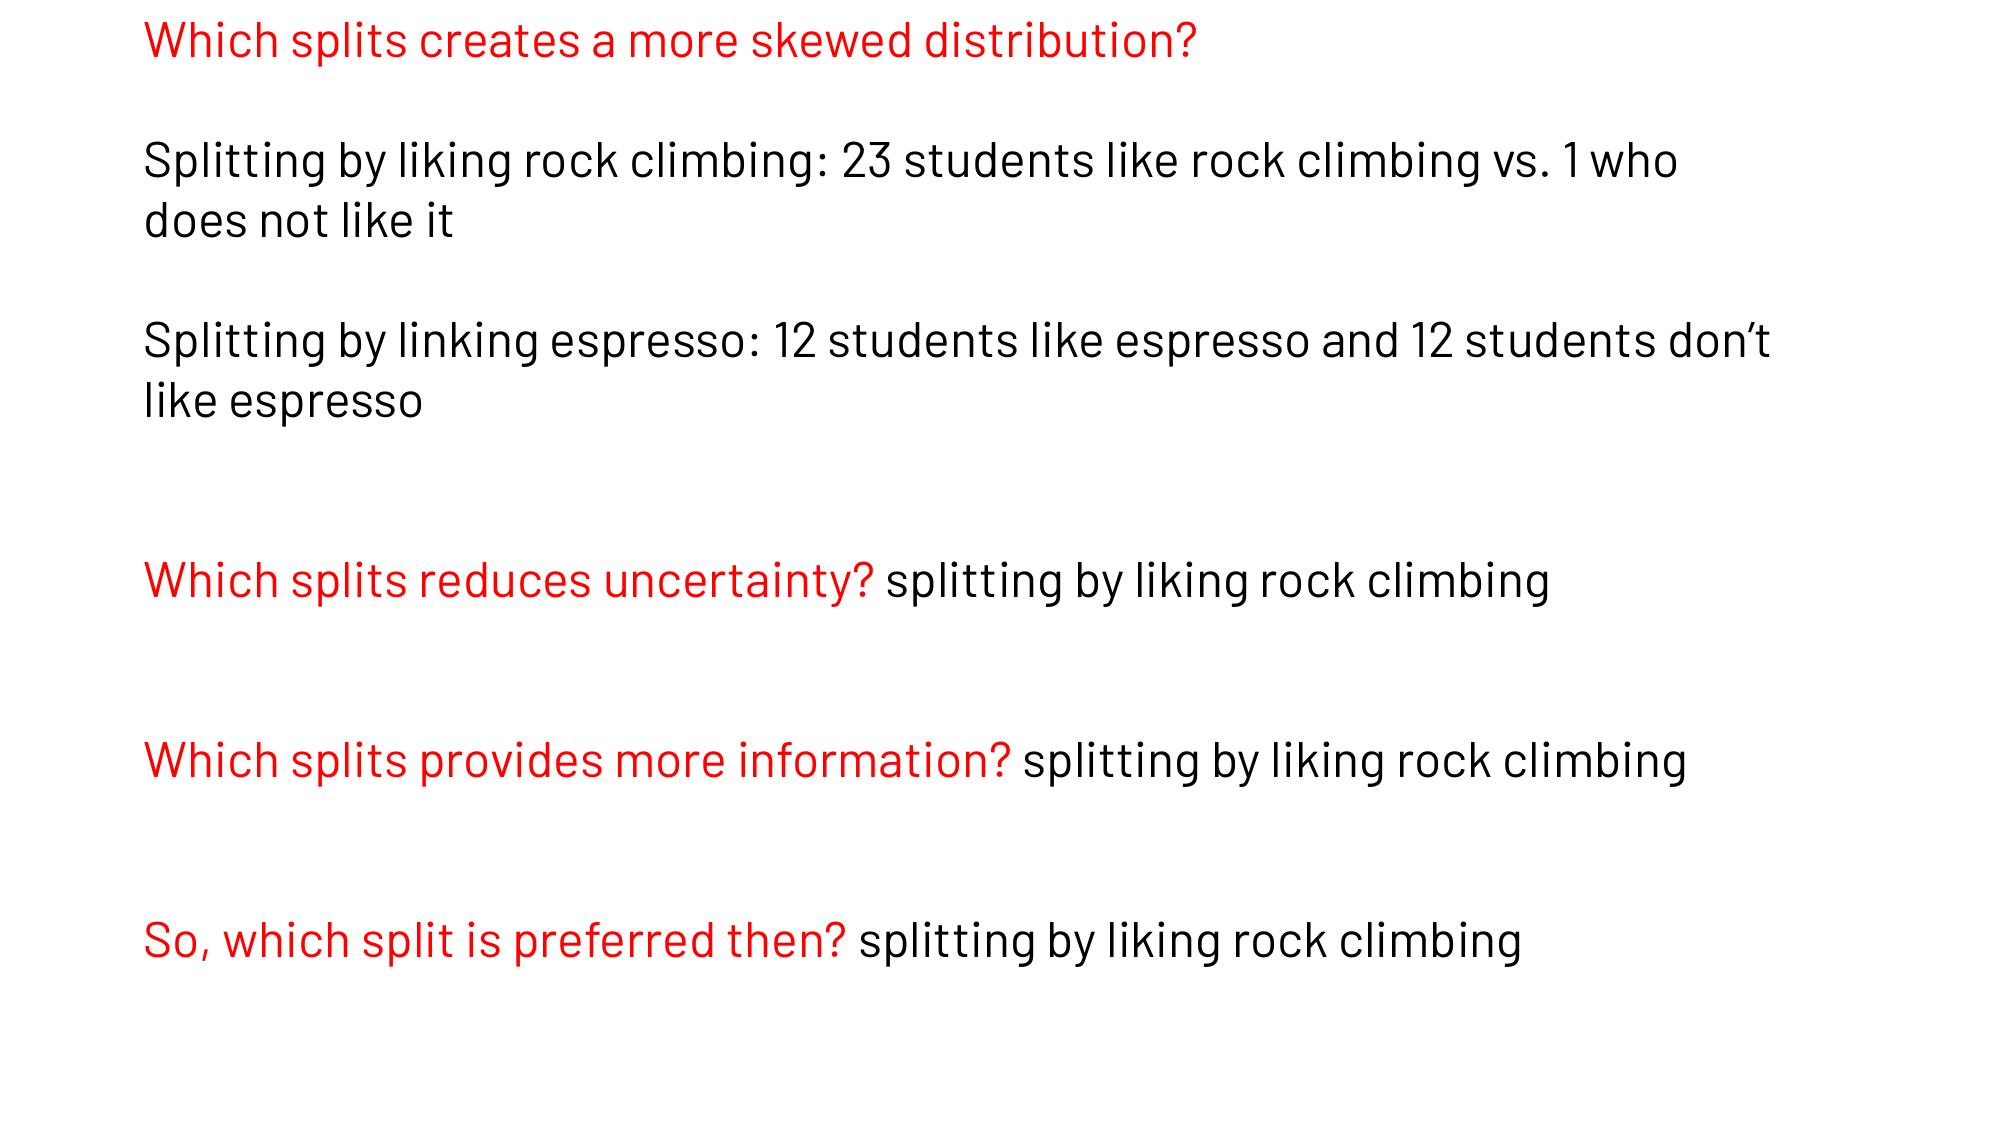

Which splits creates a more skewed distribution?

Splitting by liking rock climbing: 23 students like rock climbing vs. 1 who does not like it

Splitting by linking espresso: 12 students like espresso and 12 students don’t like espresso

Which splits reduces uncertainty? splitting by liking rock climbing

Which splits provides more information? splitting by liking rock climbing

So, which split is preferred then? splitting by liking rock climbing